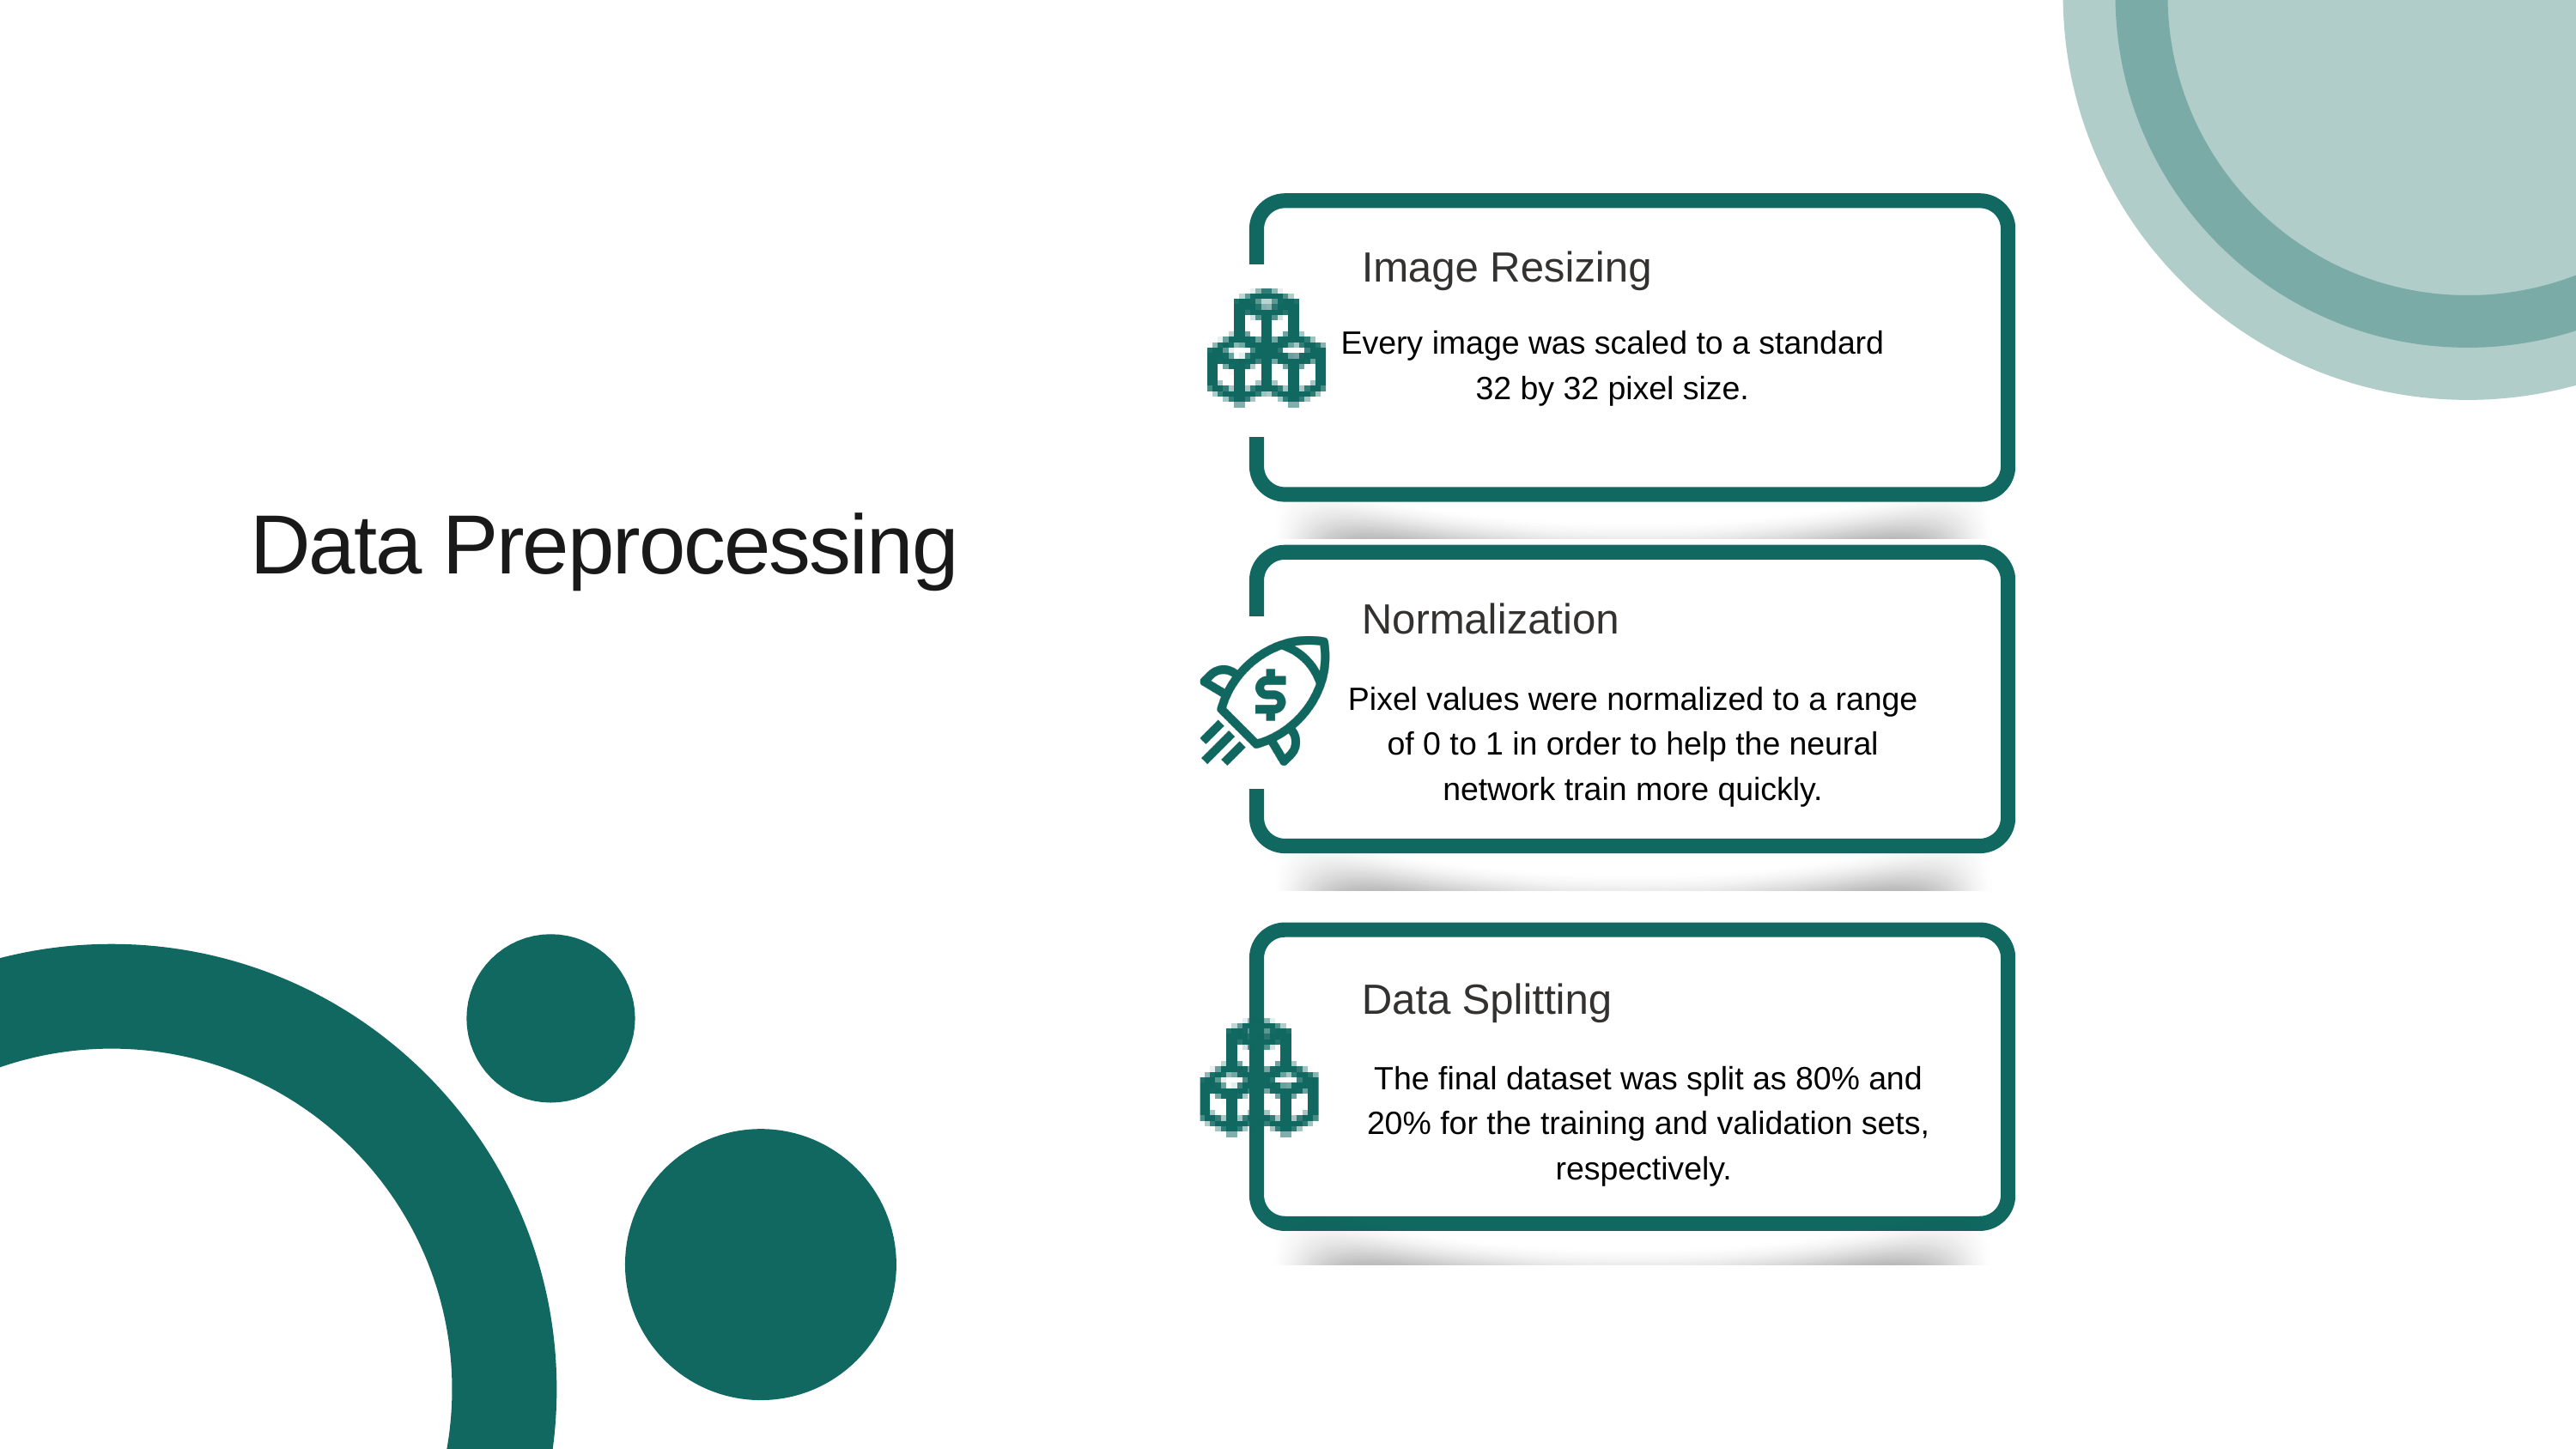

Image Resizing

Every image was scaled to a standard 32 by 32 pixel size.
Data Preprocessing

Normalization

Pixel values were normalized to a range of 0 to 1 in order to help the neural network train more quickly.

Data Splitting

The final dataset was split as 80% and 20% for the training and validation sets, respectively.